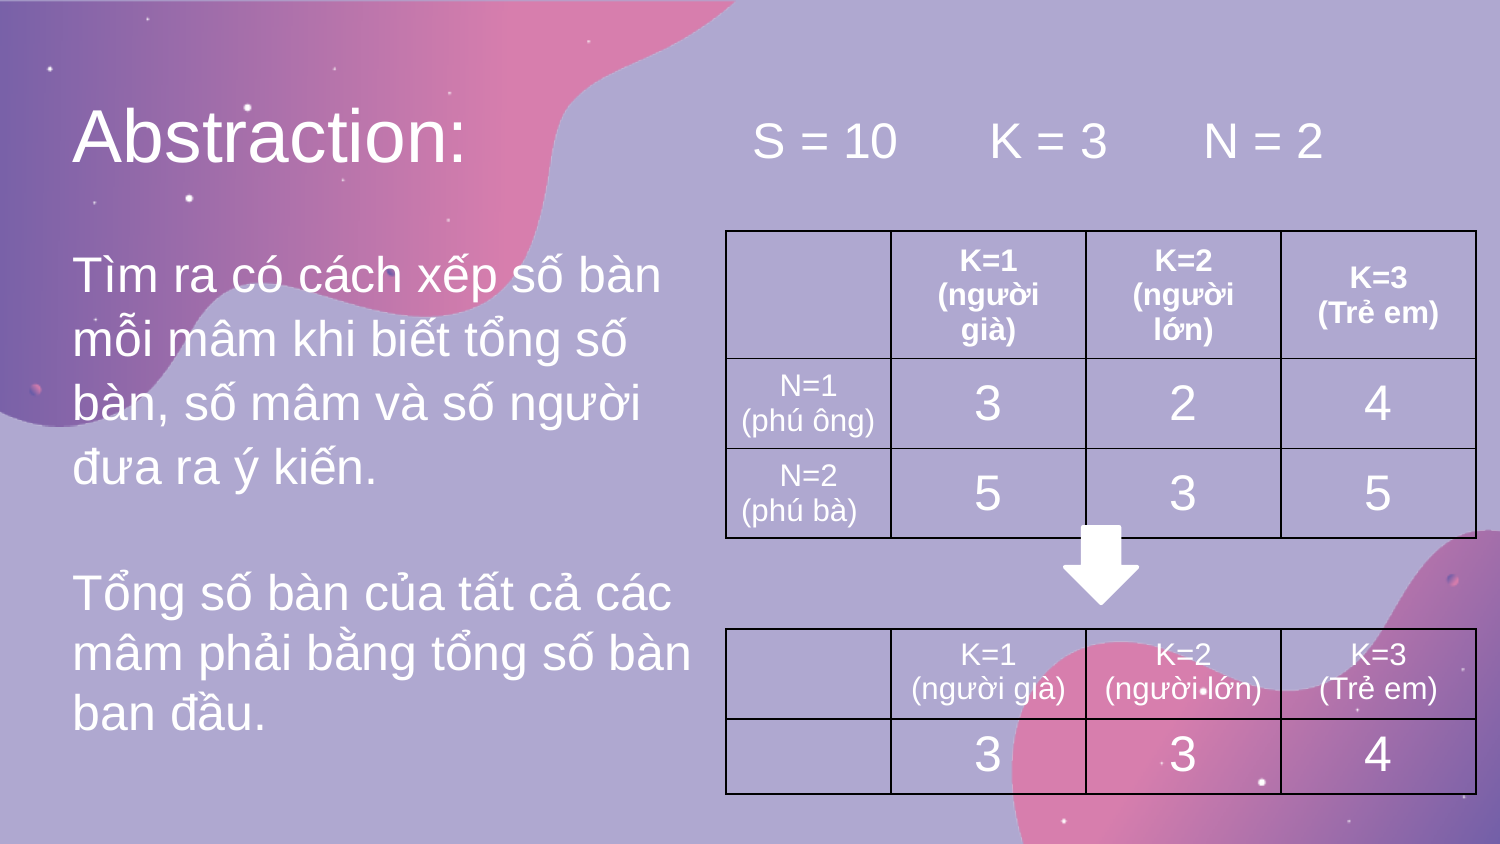

Abstraction:
N = 2
S = 10
K = 3
Tìm ra có cách xếp số bàn mỗi mâm khi biết tổng số bàn, số mâm và số người đưa ra ý kiến.
|  | K=1 (người già) | K=2 (người lớn) | K=3 (Trẻ em) |
| --- | --- | --- | --- |
| N=1 (phú ông) | 3 | 2 | 4 |
| N=2 (phú bà) | 5 | 3 | 5 |

Tổng số bàn của tất cả các mâm phải bằng tổng số bàn ban đầu.
|  | K=1 (người già) | K=2 (người lớn) | K=3 (Trẻ em) |
| --- | --- | --- | --- |
|  | 3 | 3 | 4 |